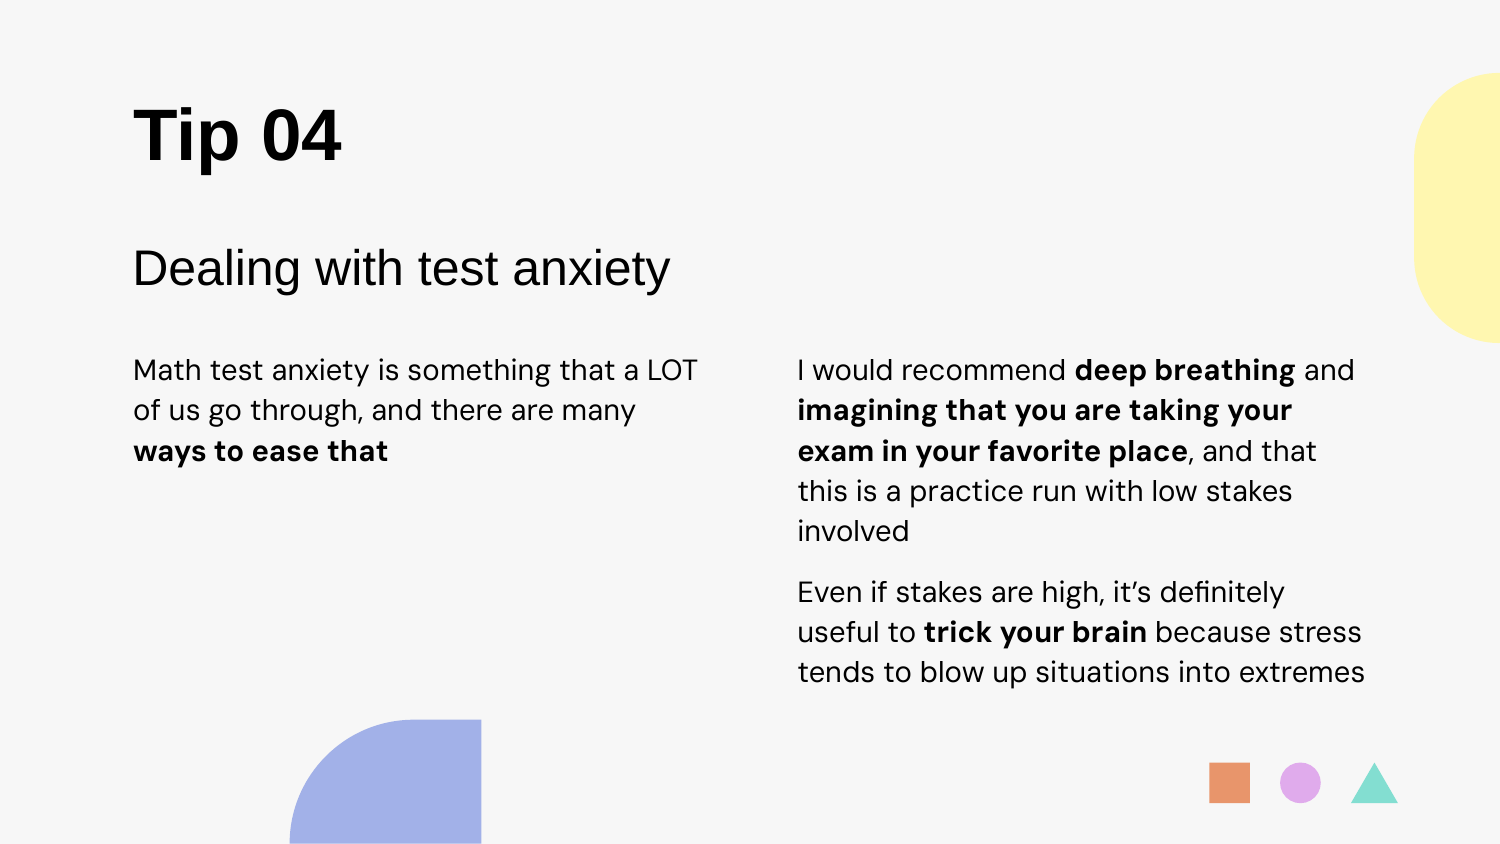

# Tip 04
Dealing with test anxiety
Math test anxiety is something that a LOT of us go through, and there are many ways to ease that

I would recommend deep breathing and imagining that you are taking your exam in your favorite place, and that this is a practice run with low stakes involved
Even if stakes are high, it’s definitely useful to trick your brain because stress tends to blow up situations into extremes